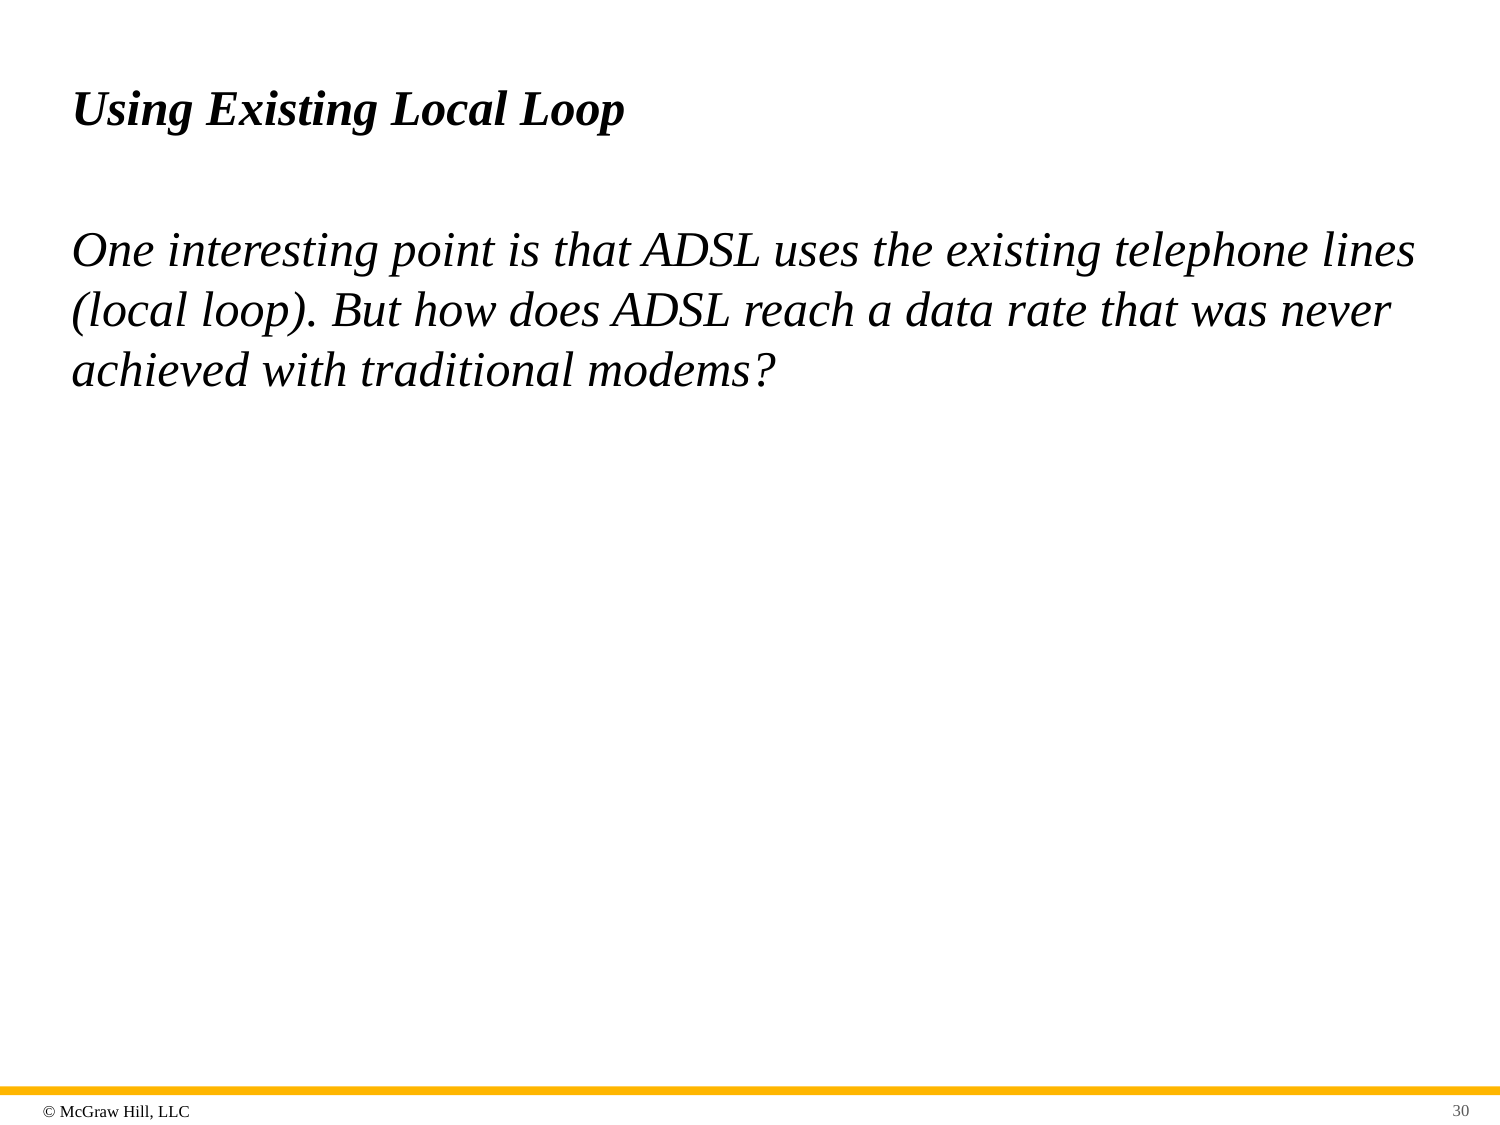

# Using Existing Local Loop
One interesting point is that ADSL uses the existing telephone lines (local loop). But how does ADSL reach a data rate that was never achieved with traditional modems?
30